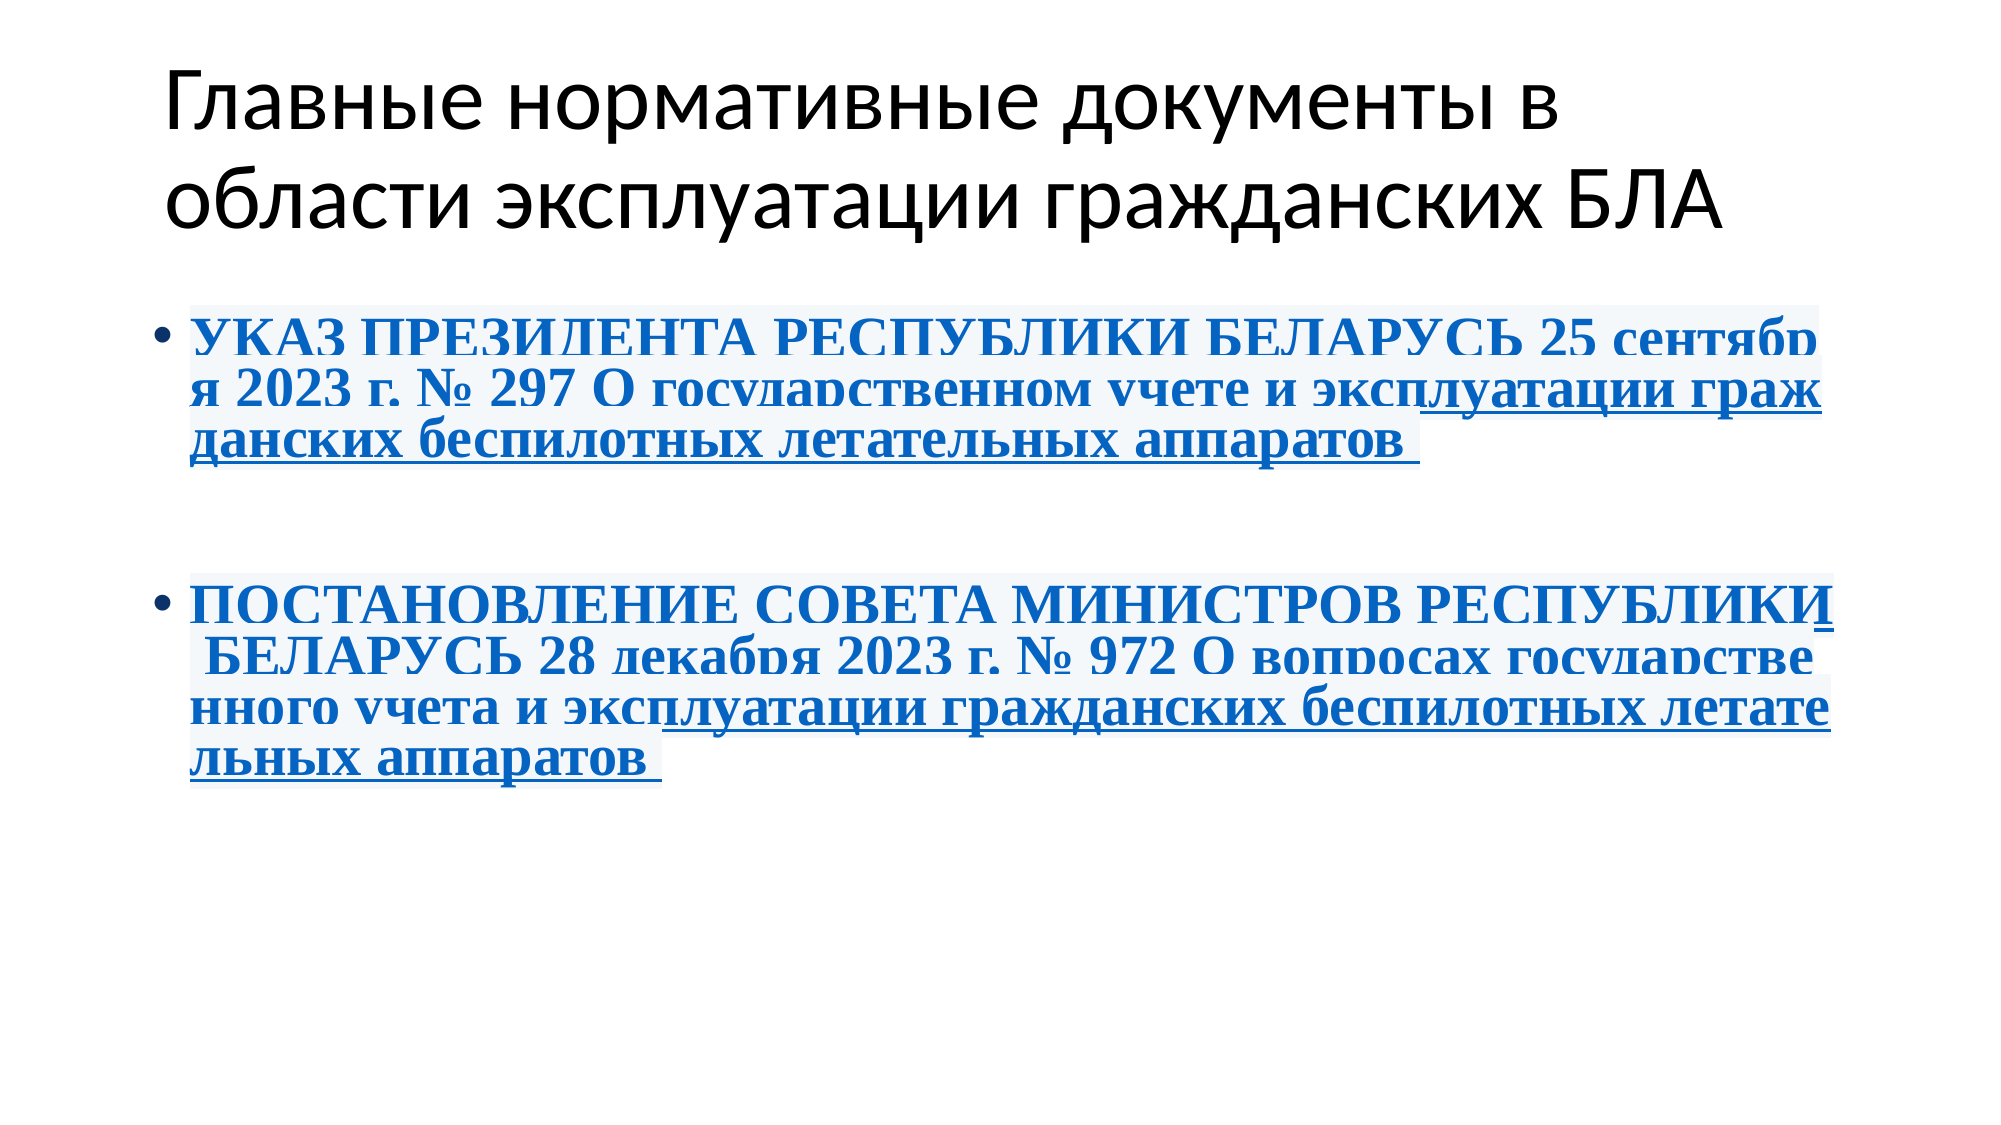

# Главные нормативные документы в области эксплуатации гражданских БЛА
УКАЗ ПРЕЗИДЕНТА РЕСПУБЛИКИ БЕЛАРУСЬ 25 сентября 2023 г. № 297 О государственном учете и эксплуатации гражданских беспилотных летательных аппаратов

ПОСТАНОВЛЕНИЕ СОВЕТА МИНИСТРОВ РЕСПУБЛИКИ БЕЛАРУСЬ 28 декабря 2023 г. № 972 О вопросах государственного учета и эксплуатации гражданских беспилотных летательных аппаратов